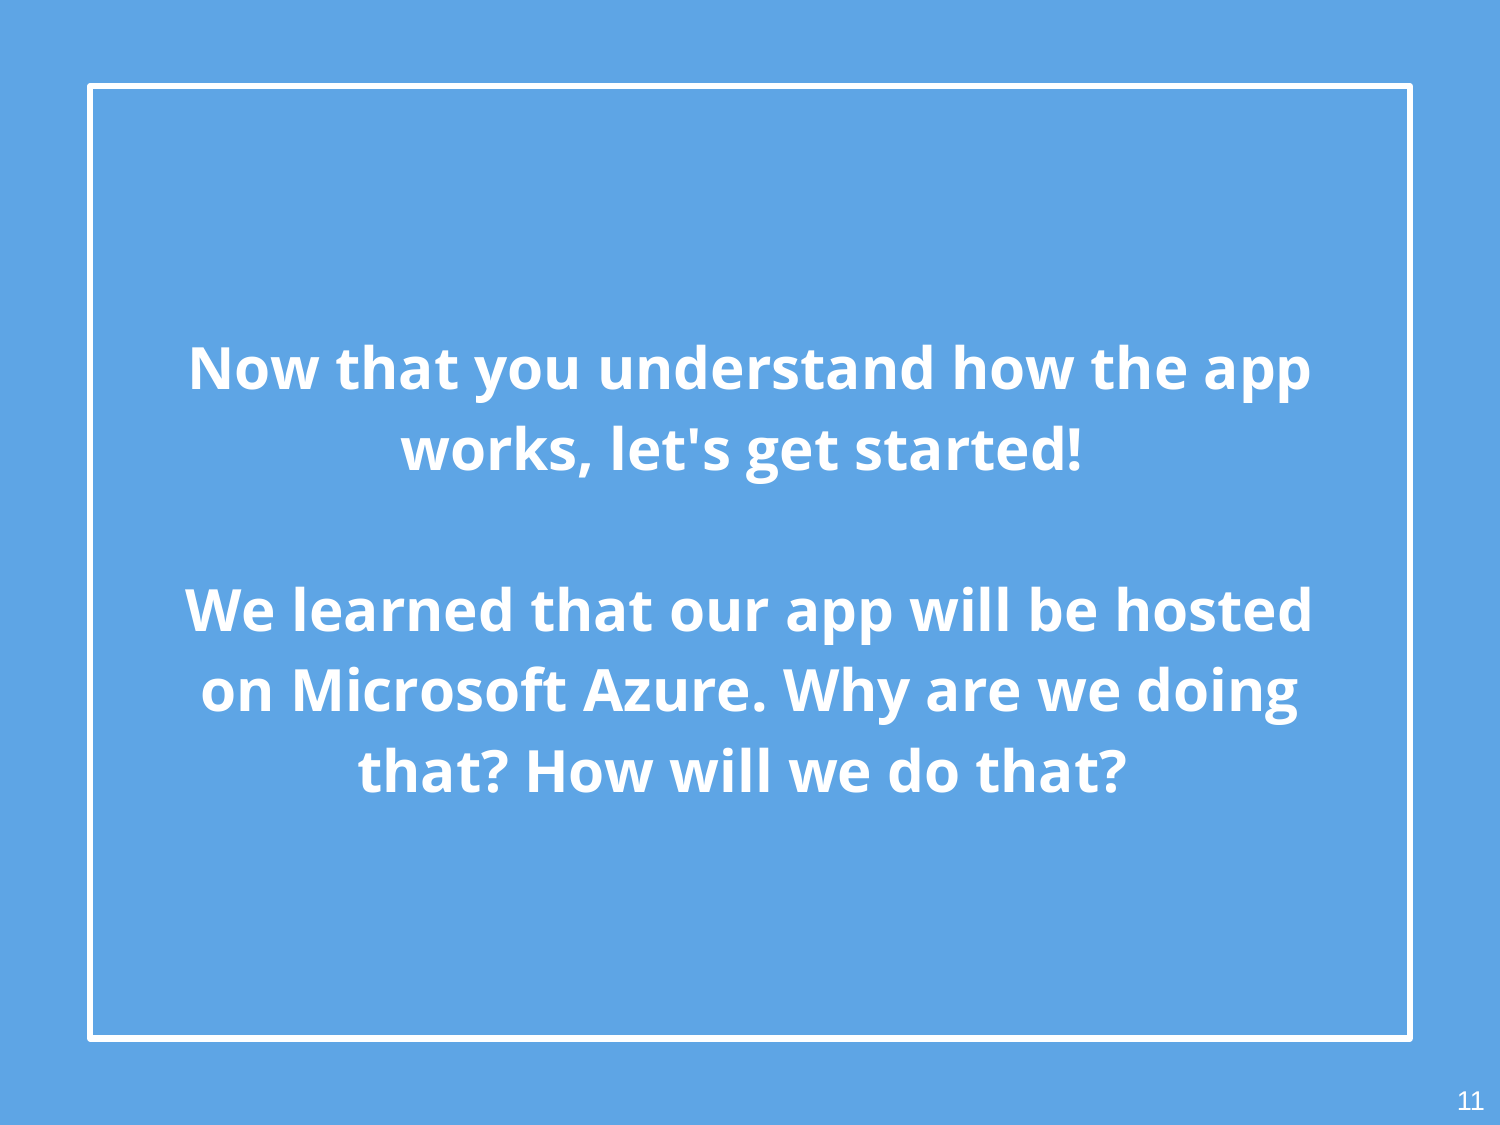

Now that you understand how the app works, let's get started!

We learned that our app will be hosted on Microsoft Azure. Why are we doing that? How will we do that?